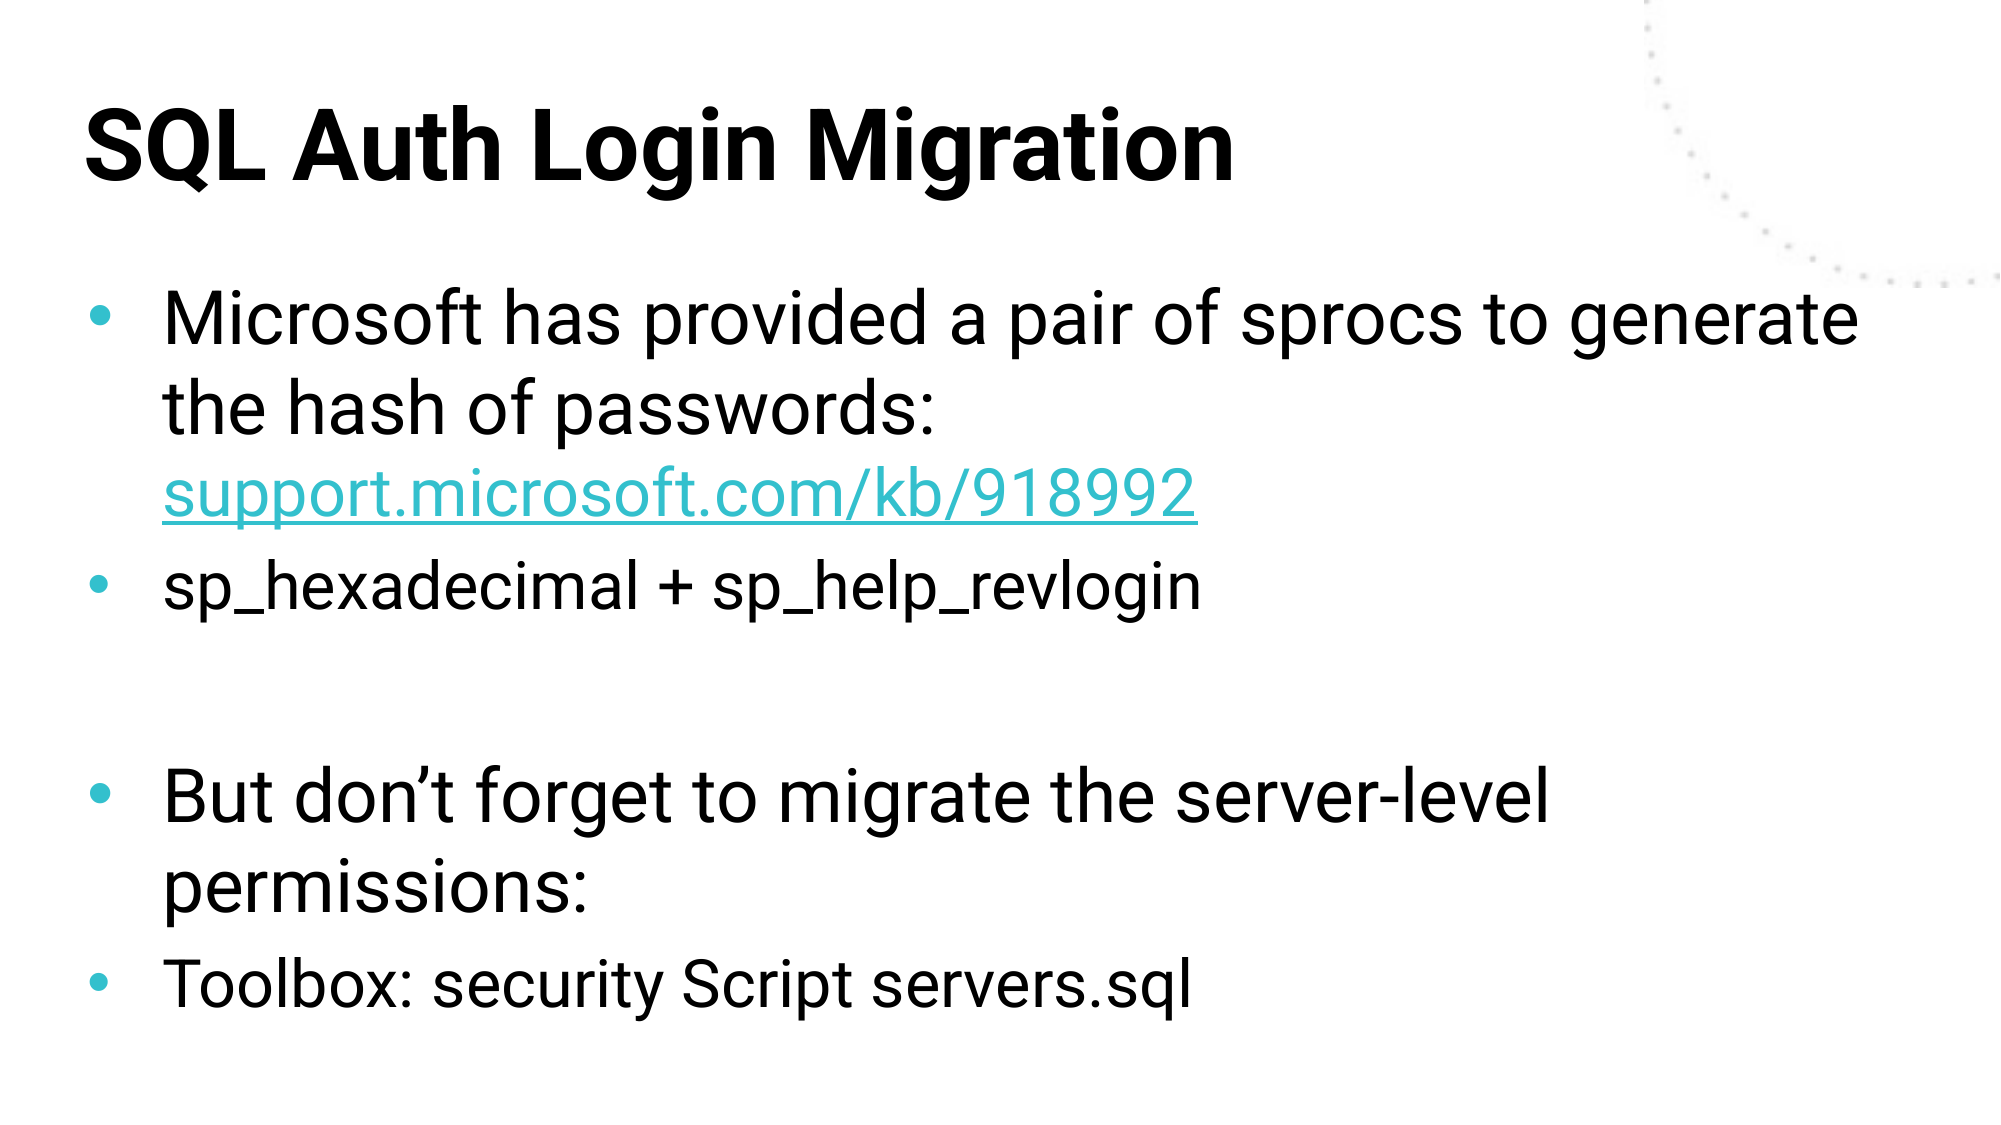

# SQL Auth Login Migration
Microsoft has provided a pair of sprocs to generate the hash of passwords: support.microsoft.com/kb/918992
sp_hexadecimal + sp_help_revlogin

But don’t forget to migrate the server-level permissions:
Toolbox: security Script servers.sql